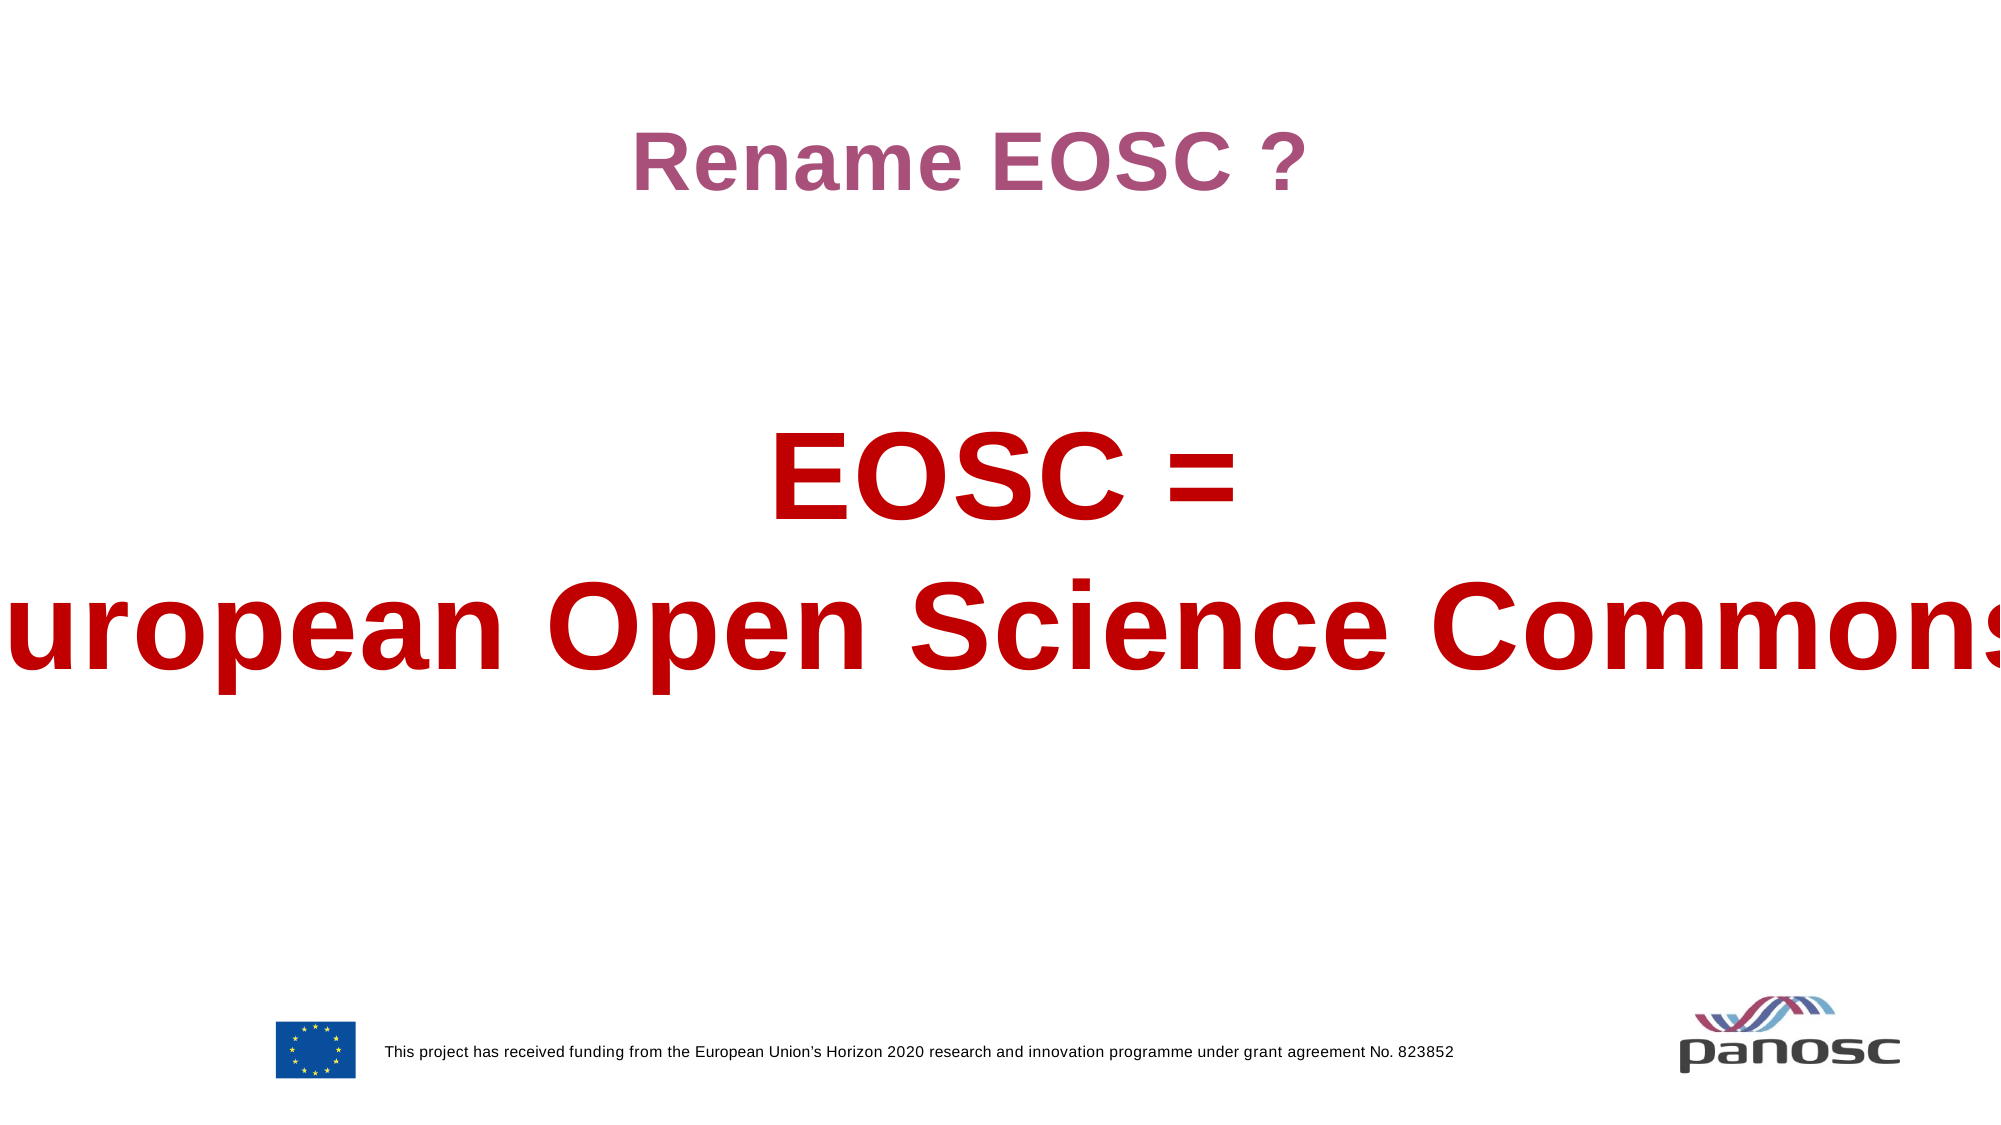

Rename EOSC ?
EOSC =
European Open Science Commons

This project has received funding from the European Union’s Horizon 2020 research and innovation programme under grant agreement No. 823852